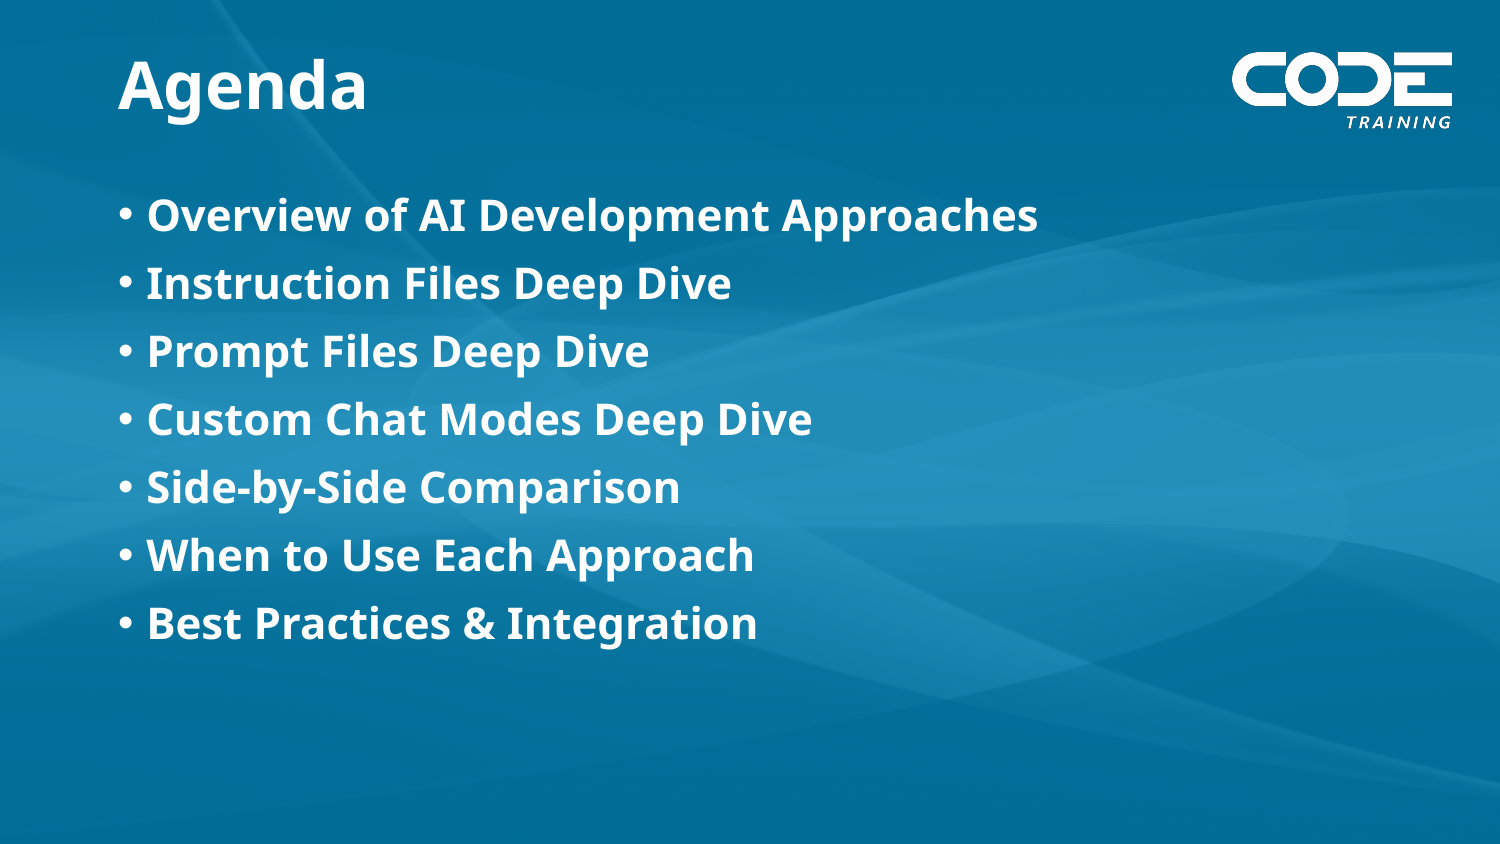

# Agenda
Overview of AI Development Approaches
Instruction Files Deep Dive
Prompt Files Deep Dive
Custom Chat Modes Deep Dive
Side-by-Side Comparison
When to Use Each Approach
Best Practices & Integration